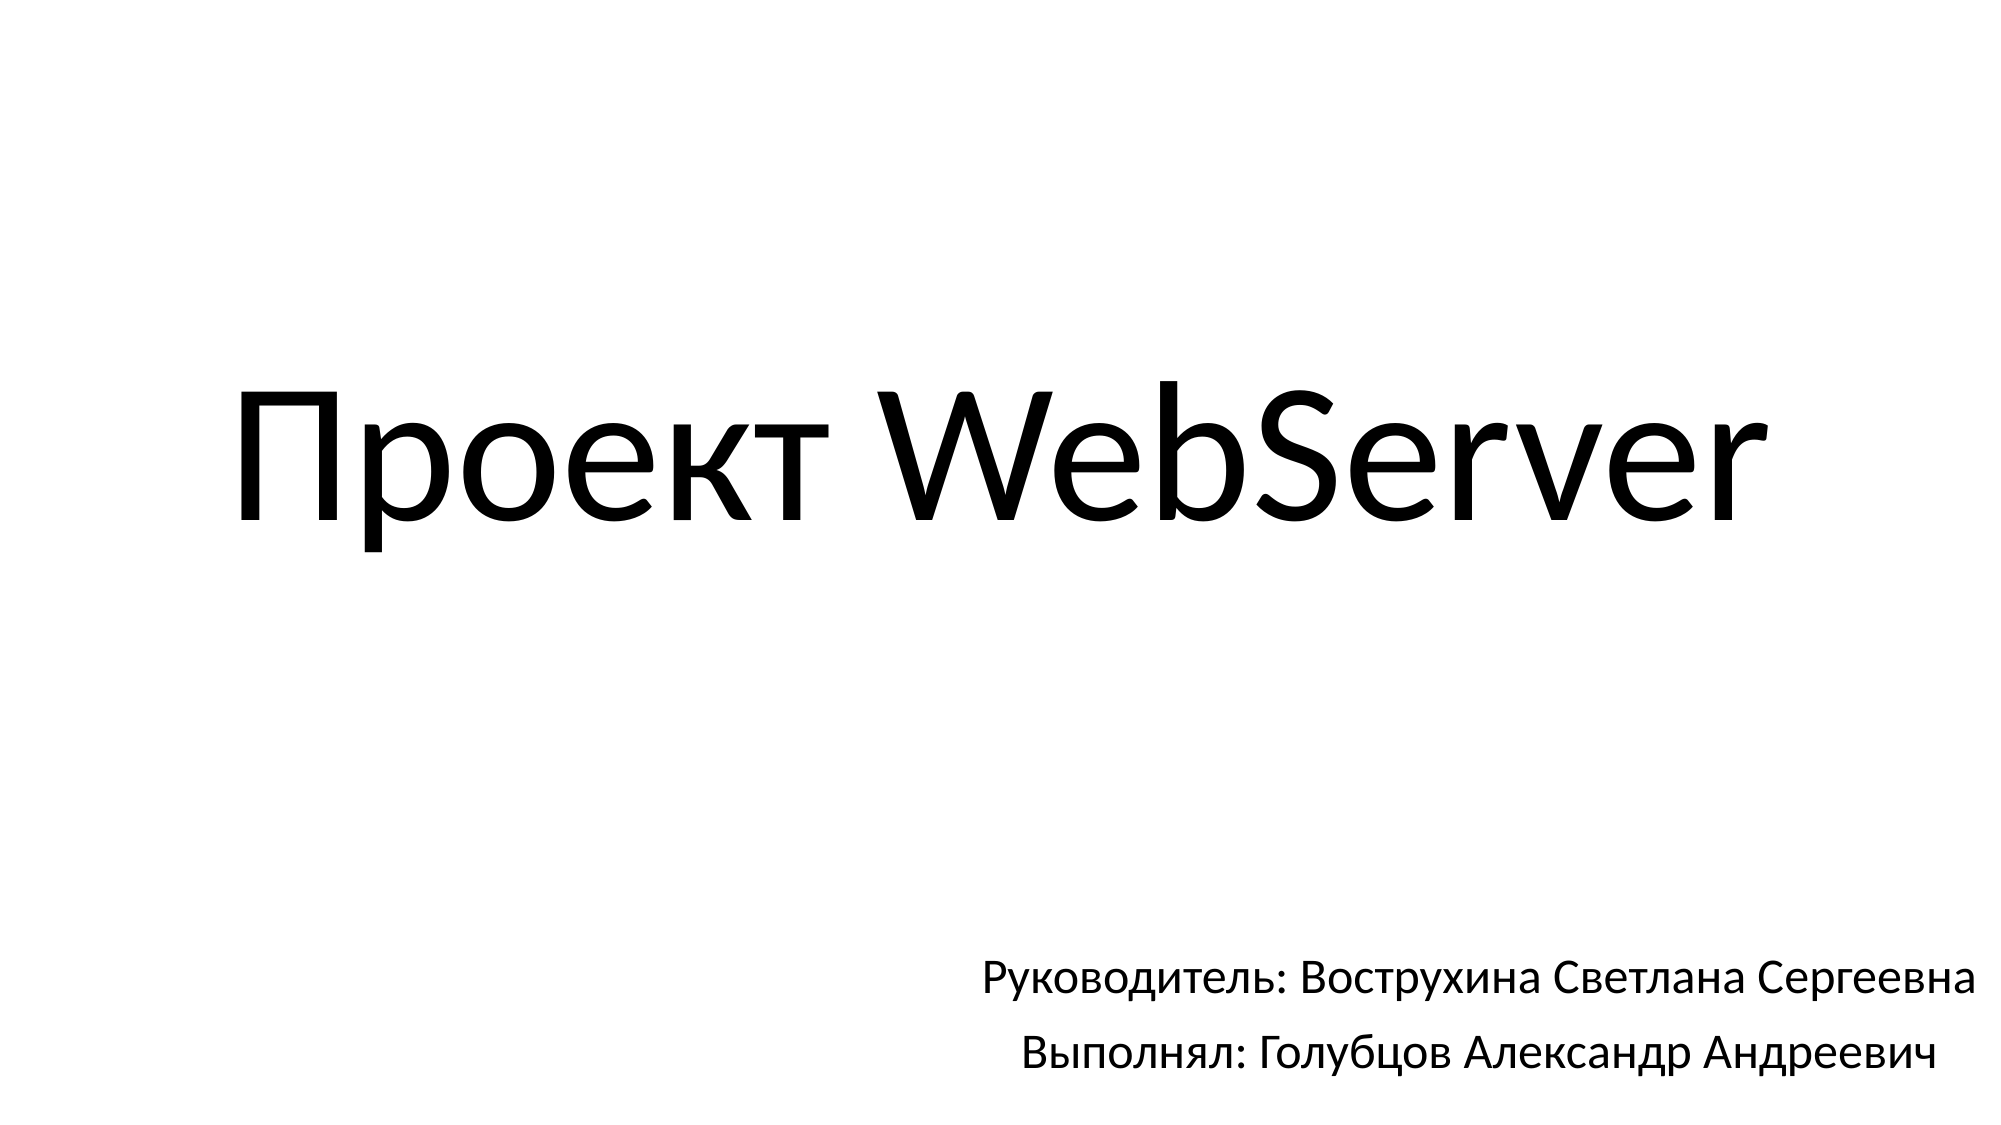

# Проект WebServer
Руководитель: Вострухина Светлана Сергеевна
Выполнял: Голубцов Александр Андреевич